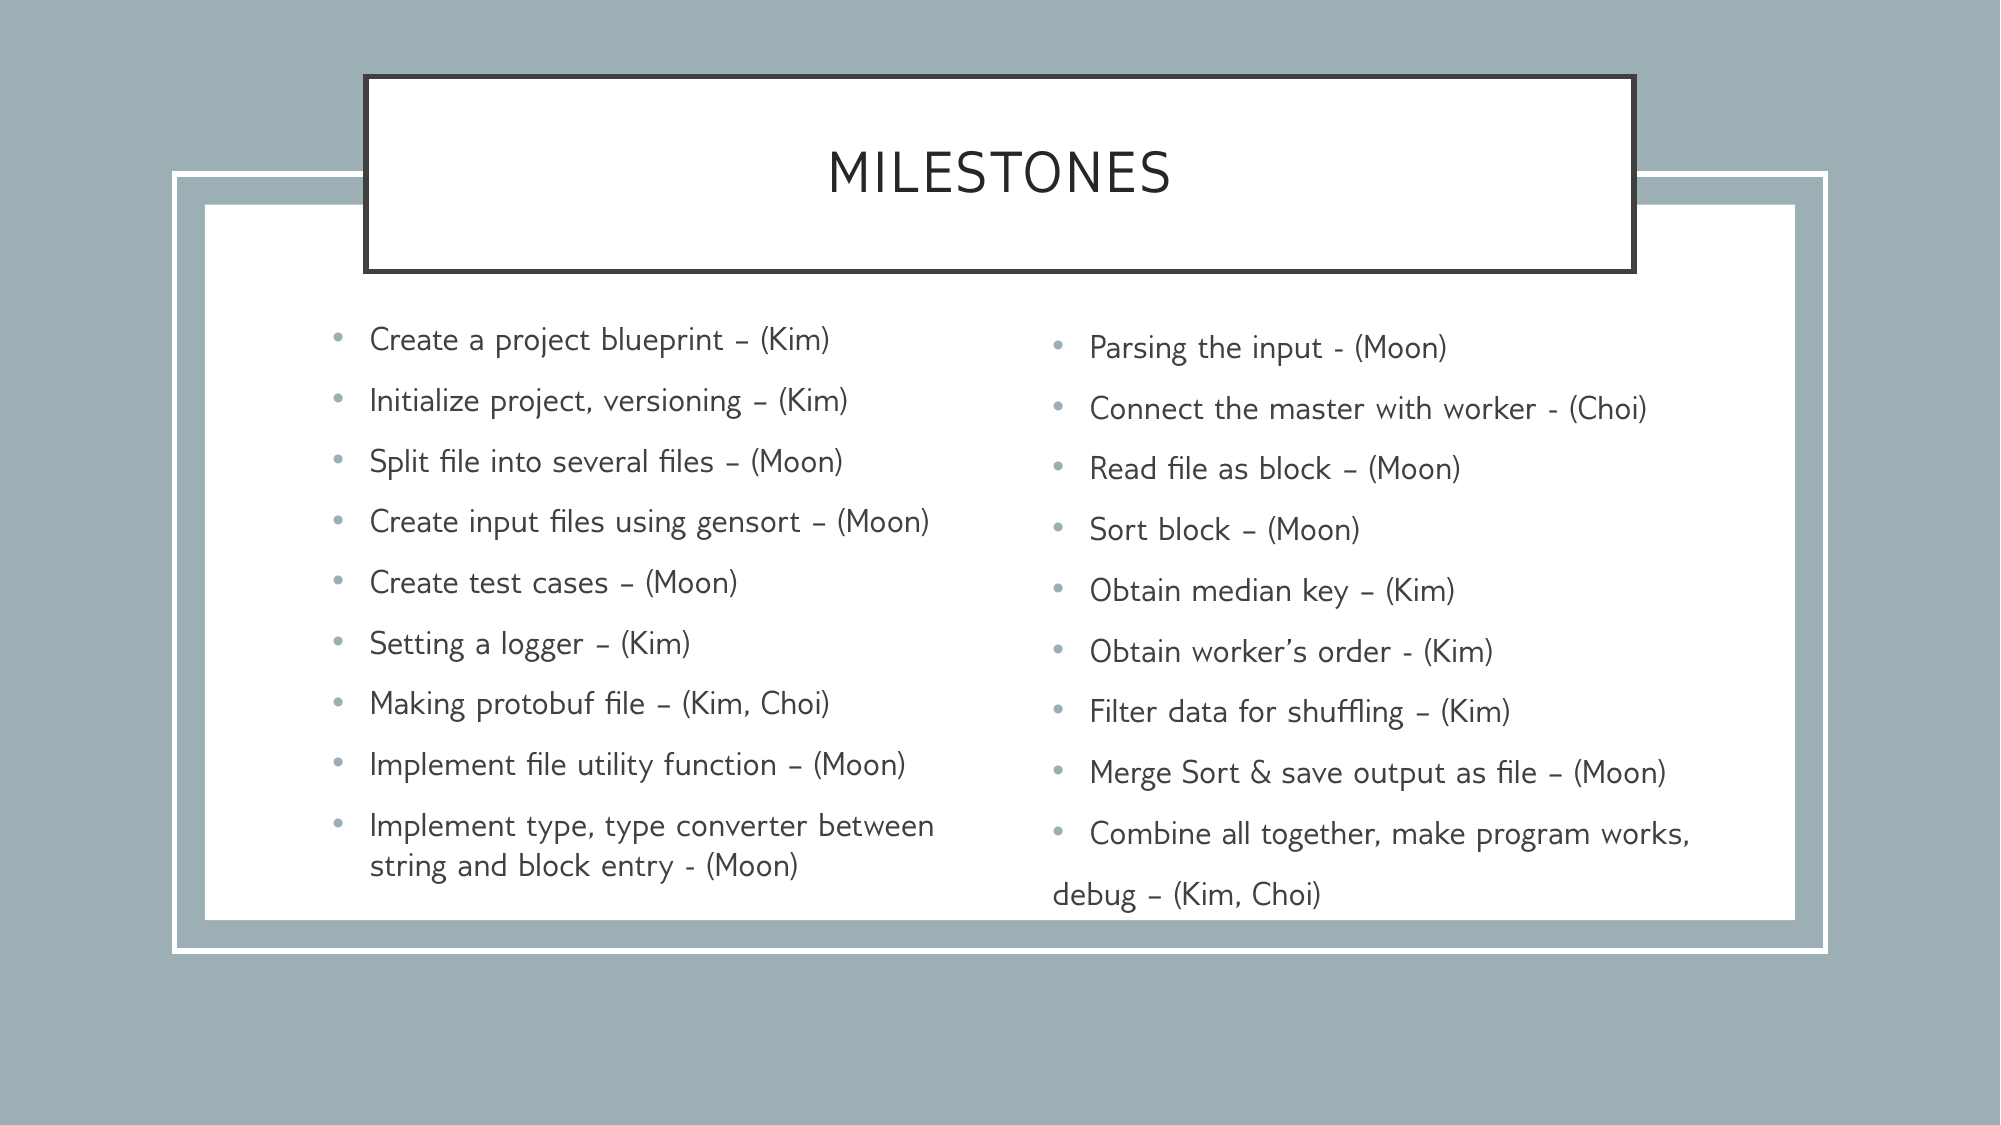

# Milestones

Create a project blueprint – (Kim)
Initialize project, versioning – (Kim)
Split file into several files – (Moon)
Create input files using gensort – (Moon)
Create test cases – (Moon)
Setting a logger – (Kim)
Making protobuf file – (Kim, Choi)
Implement file utility function – (Moon)
Implement type, type converter between string and block entry - (Moon)

Parsing the input - (Moon)
Connect the master with worker - (Choi)
Read file as block – (Moon)
Sort block – (Moon)
Obtain median key – (Kim)
Obtain worker’s order - (Kim)
Filter data for shuffling – (Kim)
Merge Sort & save output as file – (Moon)
Combine all together, make program works,
debug – (Kim, Choi)